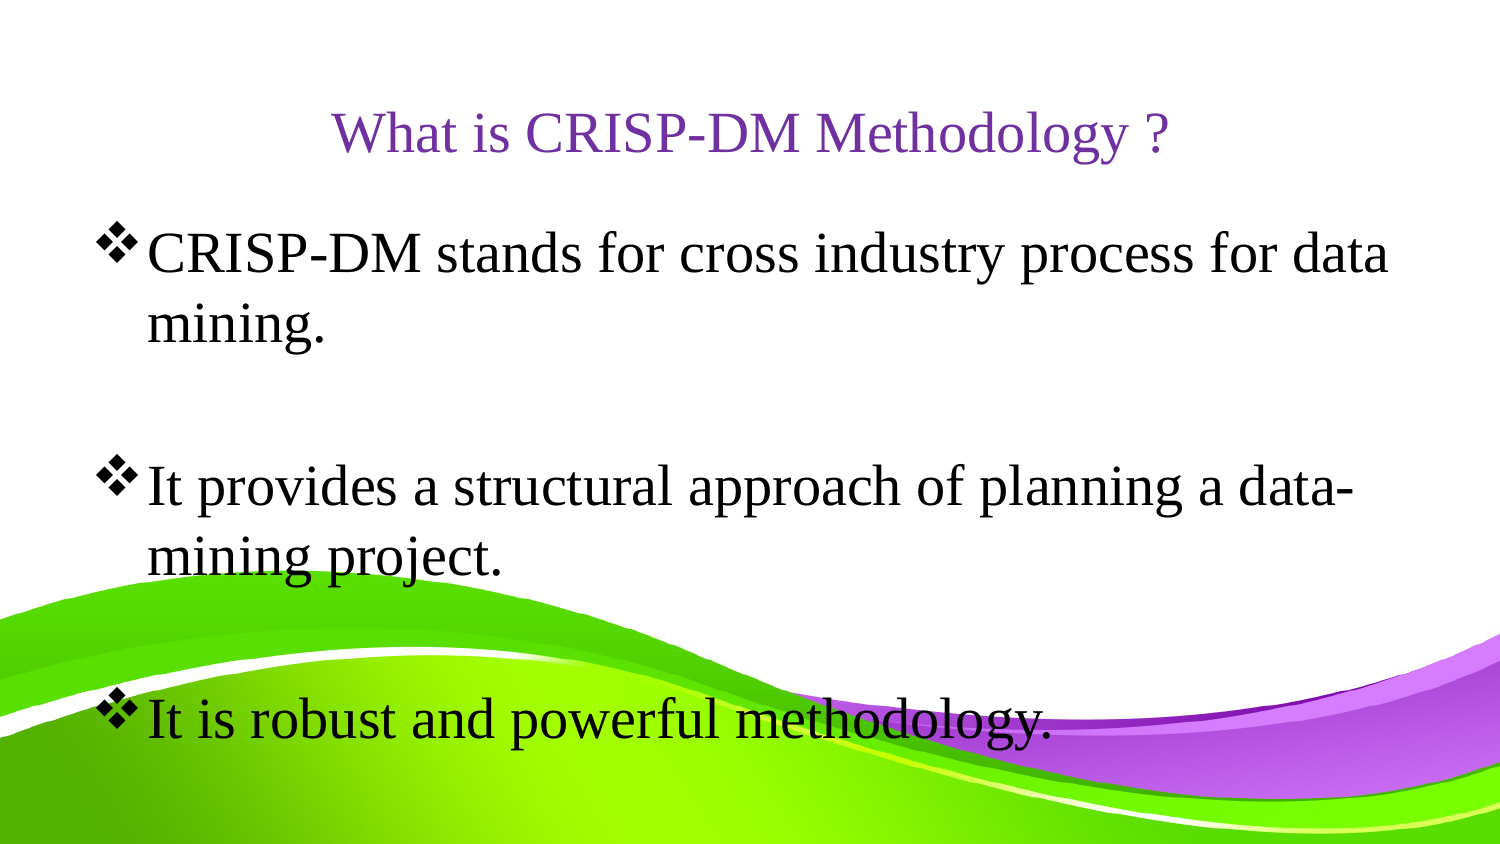

# What is CRISP-DM Methodology ?
CRISP-DM stands for cross industry process for data mining.

It provides a structural approach of planning a data-mining project.

It is robust and powerful methodology.